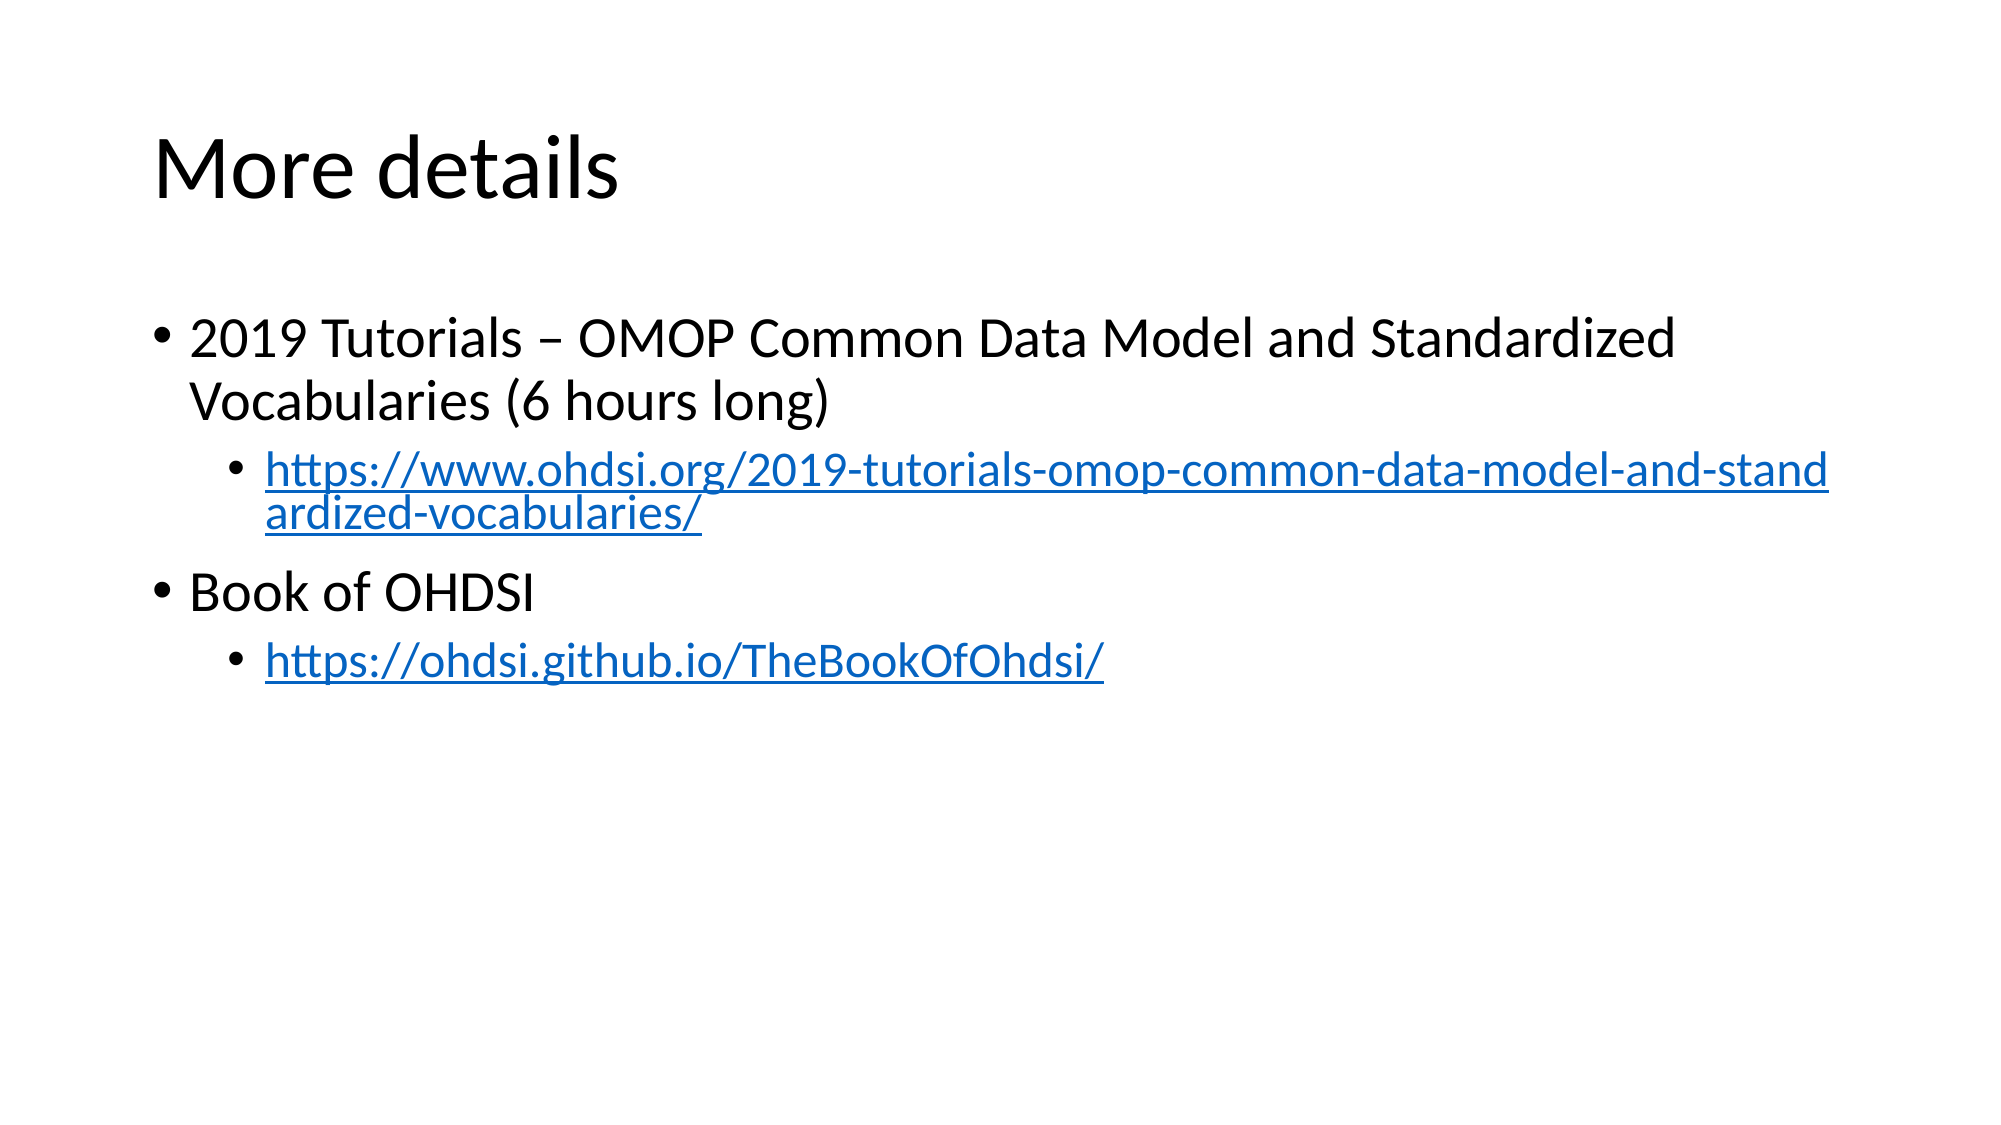

# More details
2019 Tutorials – OMOP Common Data Model and Standardized Vocabularies (6 hours long)
https://www.ohdsi.org/2019-tutorials-omop-common-data-model-and-standardized-vocabularies/
Book of OHDSI
https://ohdsi.github.io/TheBookOfOhdsi/